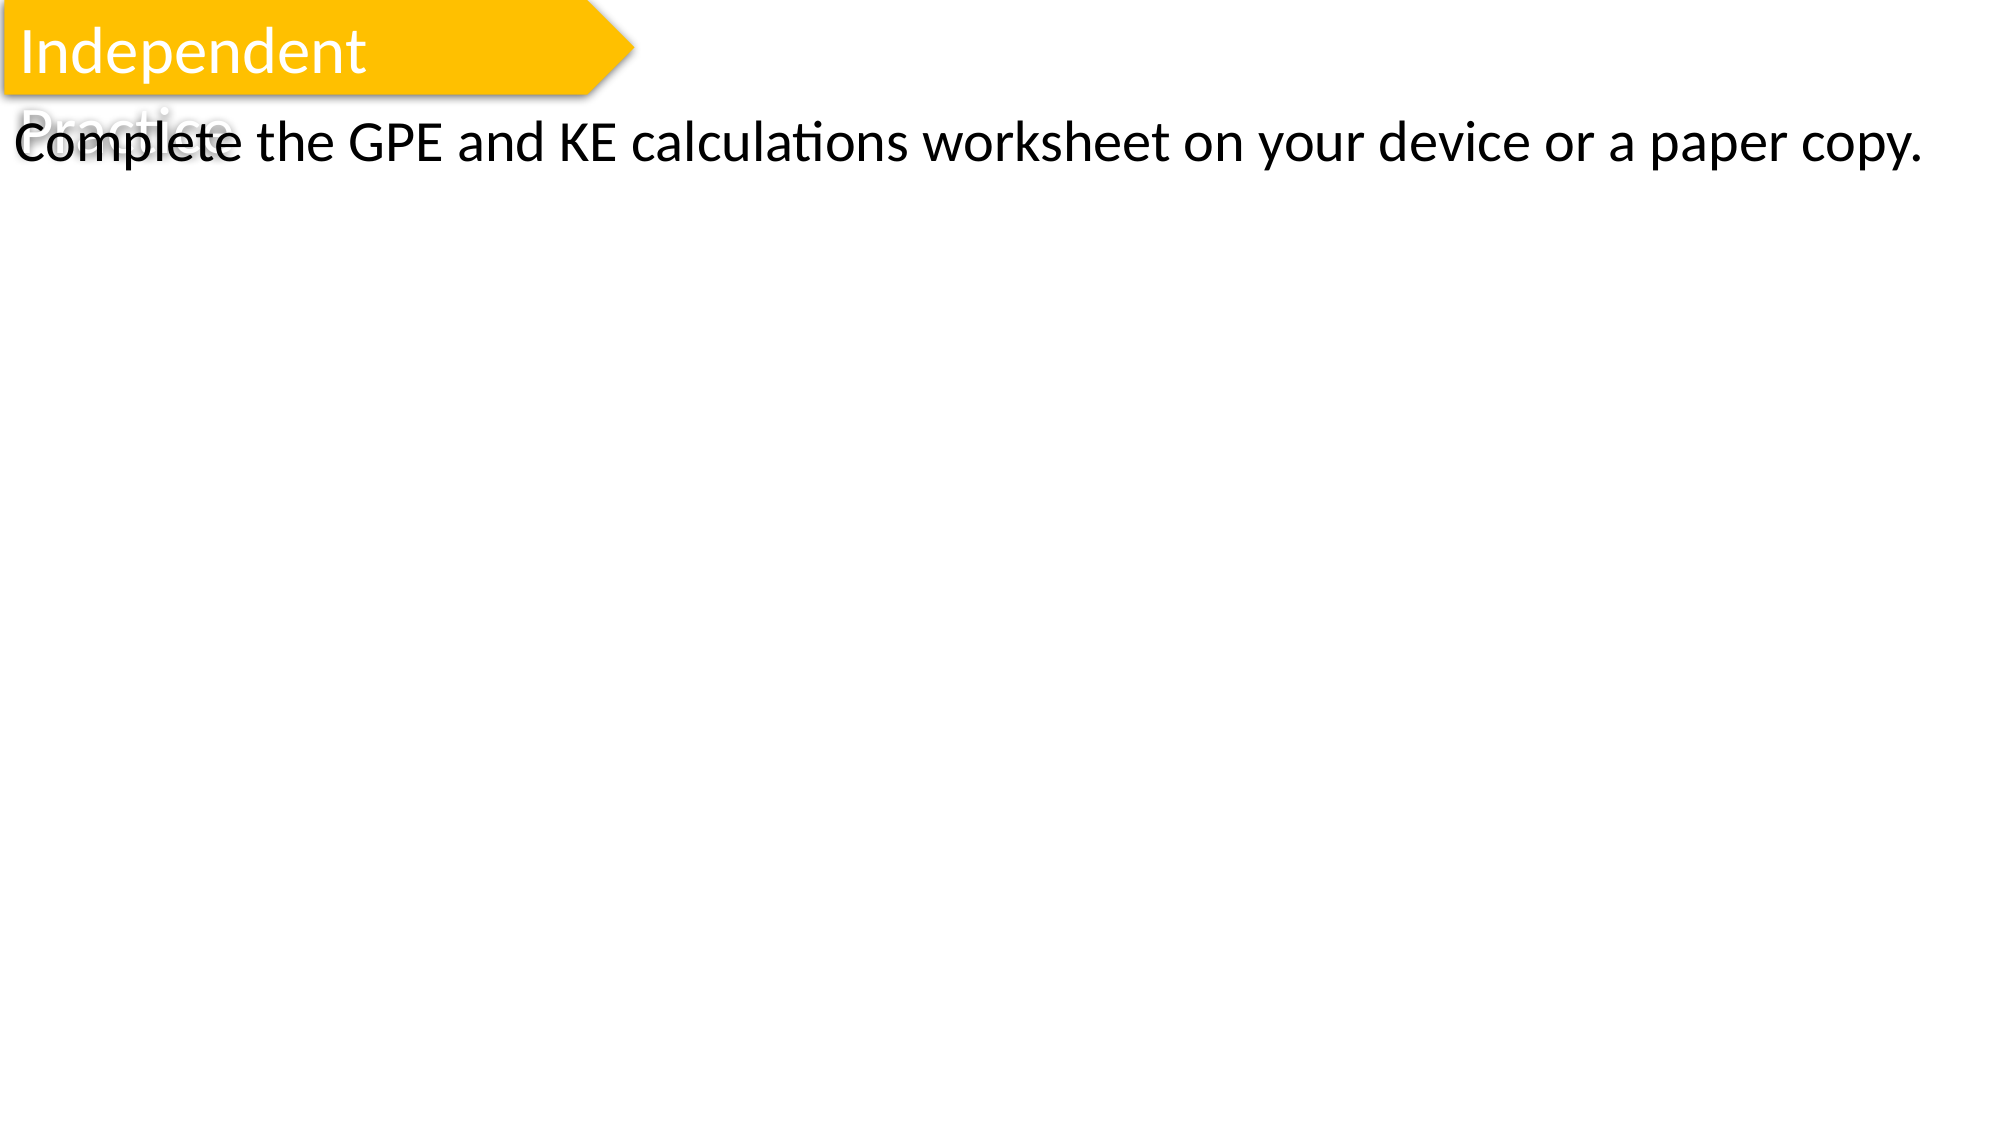

Independent Practice
Complete the GPE and KE calculations worksheet on your device or a paper copy.